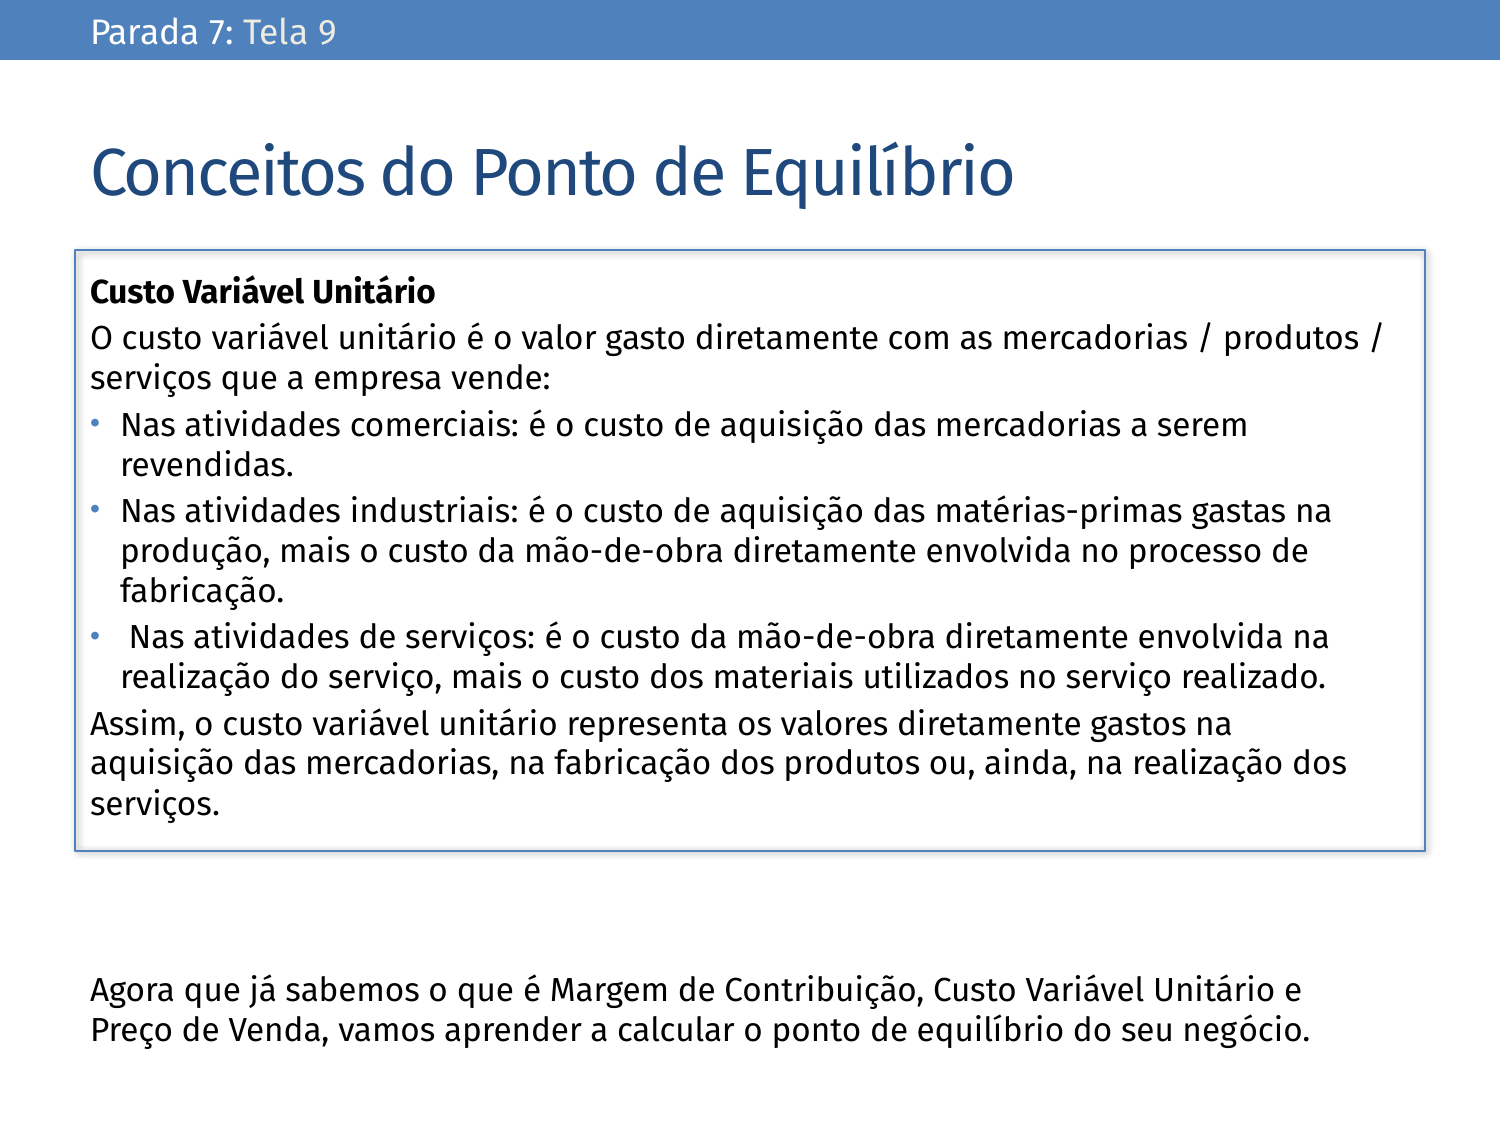

Parada 7: Tela 9
# Conceitos do Ponto de Equilíbrio

Custo Variável Unitário
O custo variável unitário é o valor gasto diretamente com as mercadorias / produtos / serviços que a empresa vende:
Nas atividades comerciais: é o custo de aquisição das mercadorias a serem revendidas.
Nas atividades industriais: é o custo de aquisição das matérias-primas gastas na produção, mais o custo da mão-de-obra diretamente envolvida no processo de fabricação.
 Nas atividades de serviços: é o custo da mão-de-obra diretamente envolvida na realização do serviço, mais o custo dos materiais utilizados no serviço realizado.
Assim, o custo variável unitário representa os valores diretamente gastos na aquisição das mercadorias, na fabricação dos produtos ou, ainda, na realização dos serviços.

Agora que já sabemos o que é Margem de Contribuição, Custo Variável Unitário e Preço de Venda, vamos aprender a calcular o ponto de equilíbrio do seu negócio.